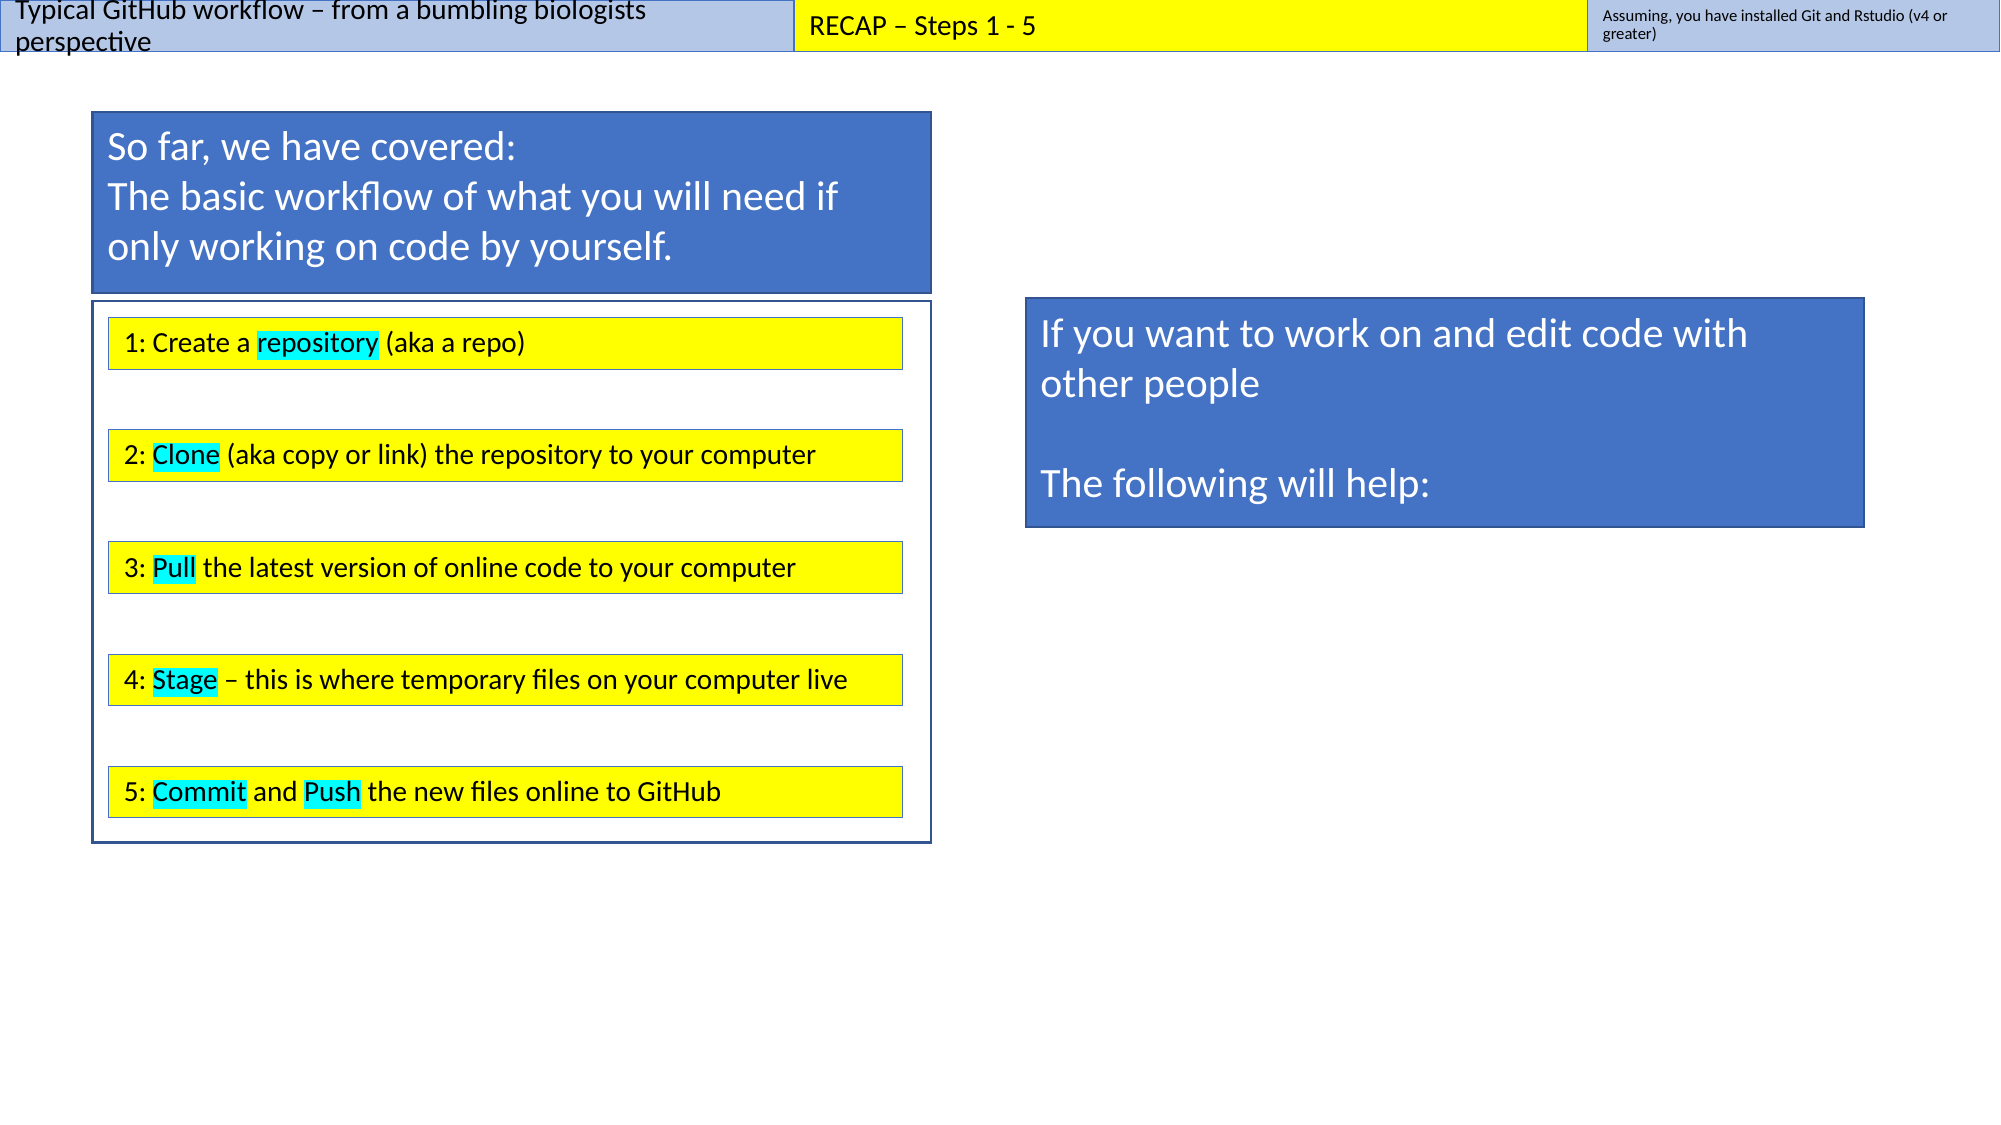

# Typical GitHub workflow – from a bumbling biologists perspective
RECAP – Steps 1 - 5
Assuming, you have installed Git and Rstudio (v4 or greater)
So far, we have covered:
The basic workflow of what you will need if only working on code by yourself.

If you want to work on and edit code with other people

The following will help:

1: Create a repository (aka a repo)
2: Clone (aka copy or link) the repository to your computer
3: Pull the latest version of online code to your computer
4: Stage – this is where temporary files on your computer live
5: Commit and Push the new files online to GitHub